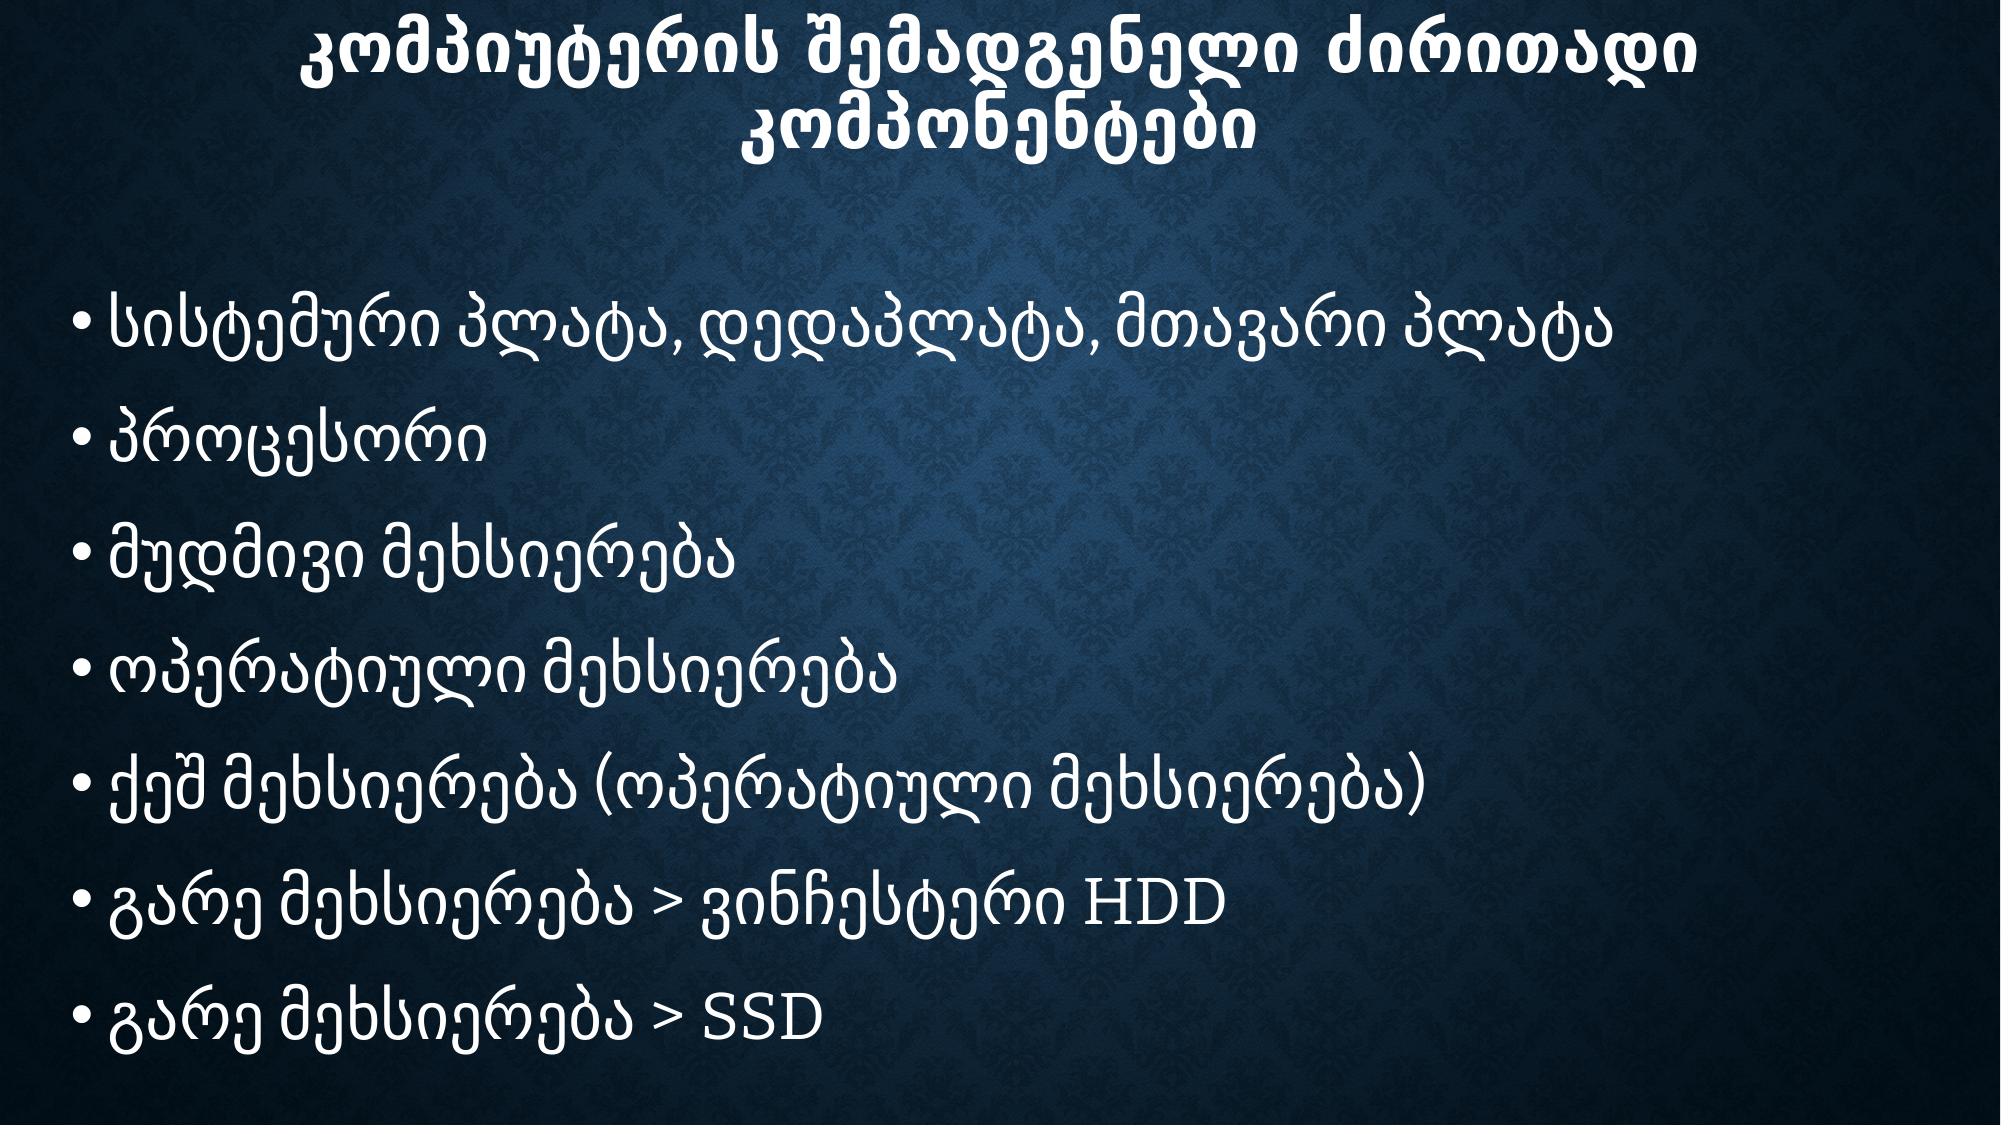

# კომპიუტერის შემადგენელი ძირითადი კომპონენტები
სისტემური პლატა, დედაპლატა, მთავარი პლატა
პროცესორი
მუდმივი მეხსიერება
ოპერატიული მეხსიერება
ქეშ მეხსიერება (ოპერატიული მეხსიერება)
გარე მეხსიერება > ვინჩესტერი HDD
გარე მეხსიერება > SSD